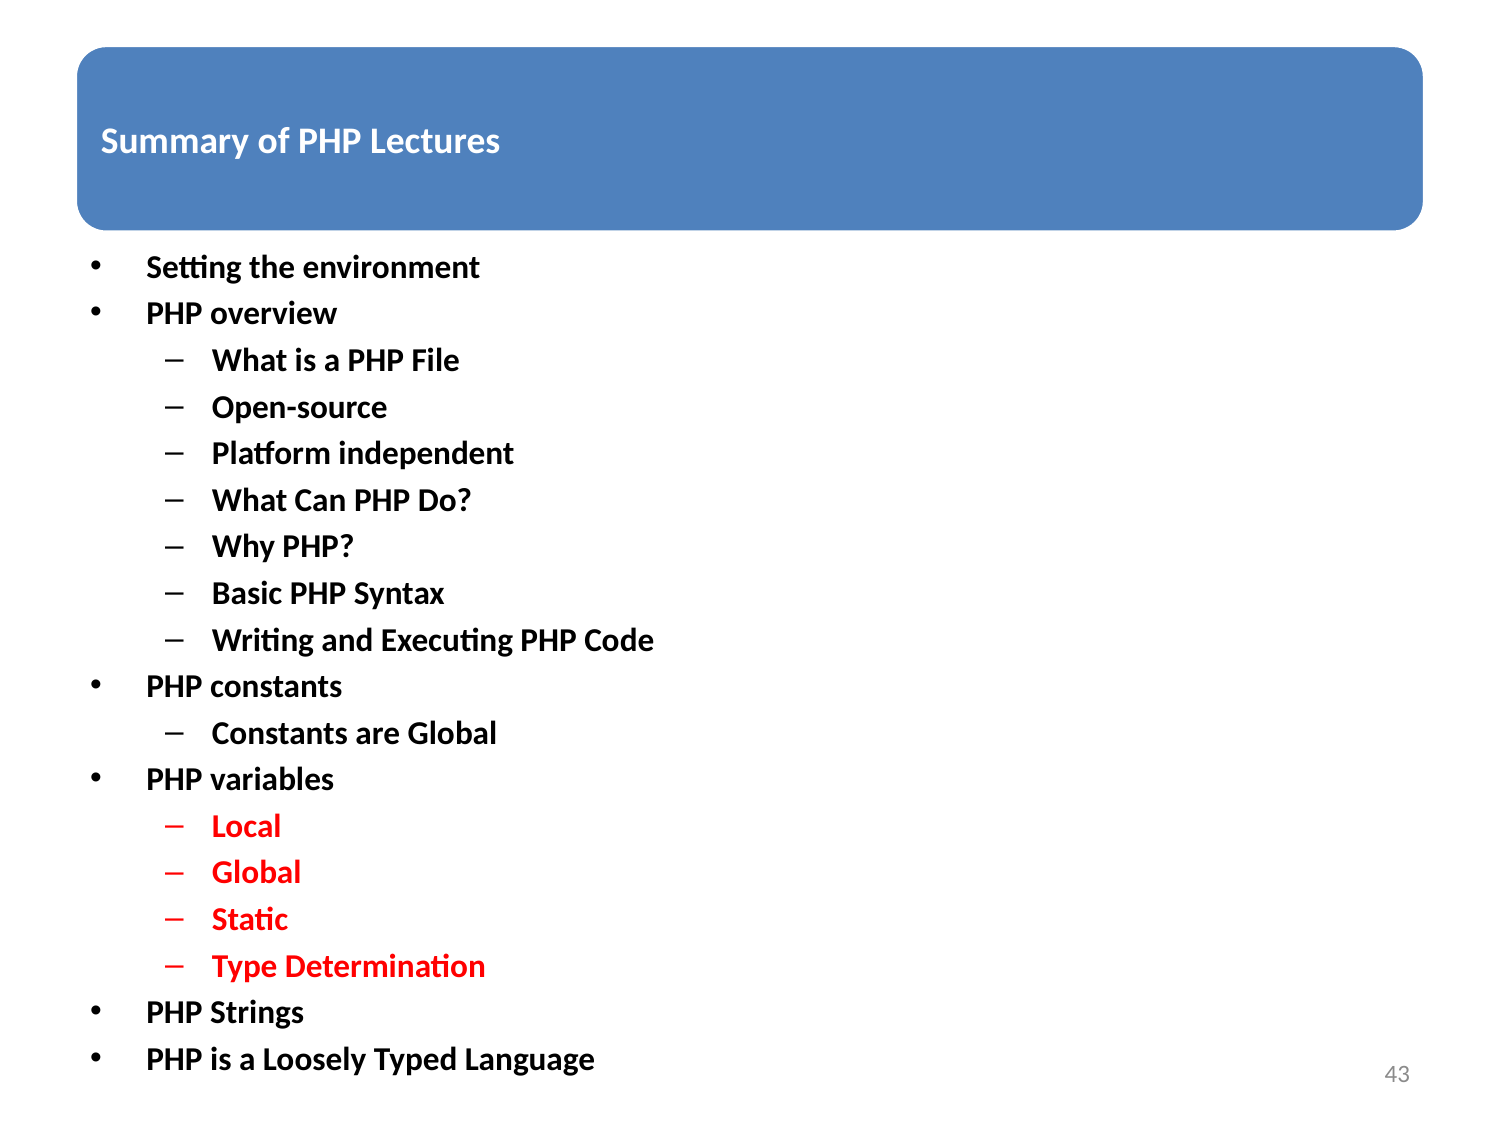

Summary of PHP Lectures
Setting the environment
PHP overview
What is a PHP File
Open-source
Platform independent
What Can PHP Do?
Why PHP?
Basic PHP Syntax
Writing and Executing PHP Code
PHP constants
Constants are Global
PHP variables
Local
Global
Static
Type Determination
PHP Strings
PHP is a Loosely Typed Language
43